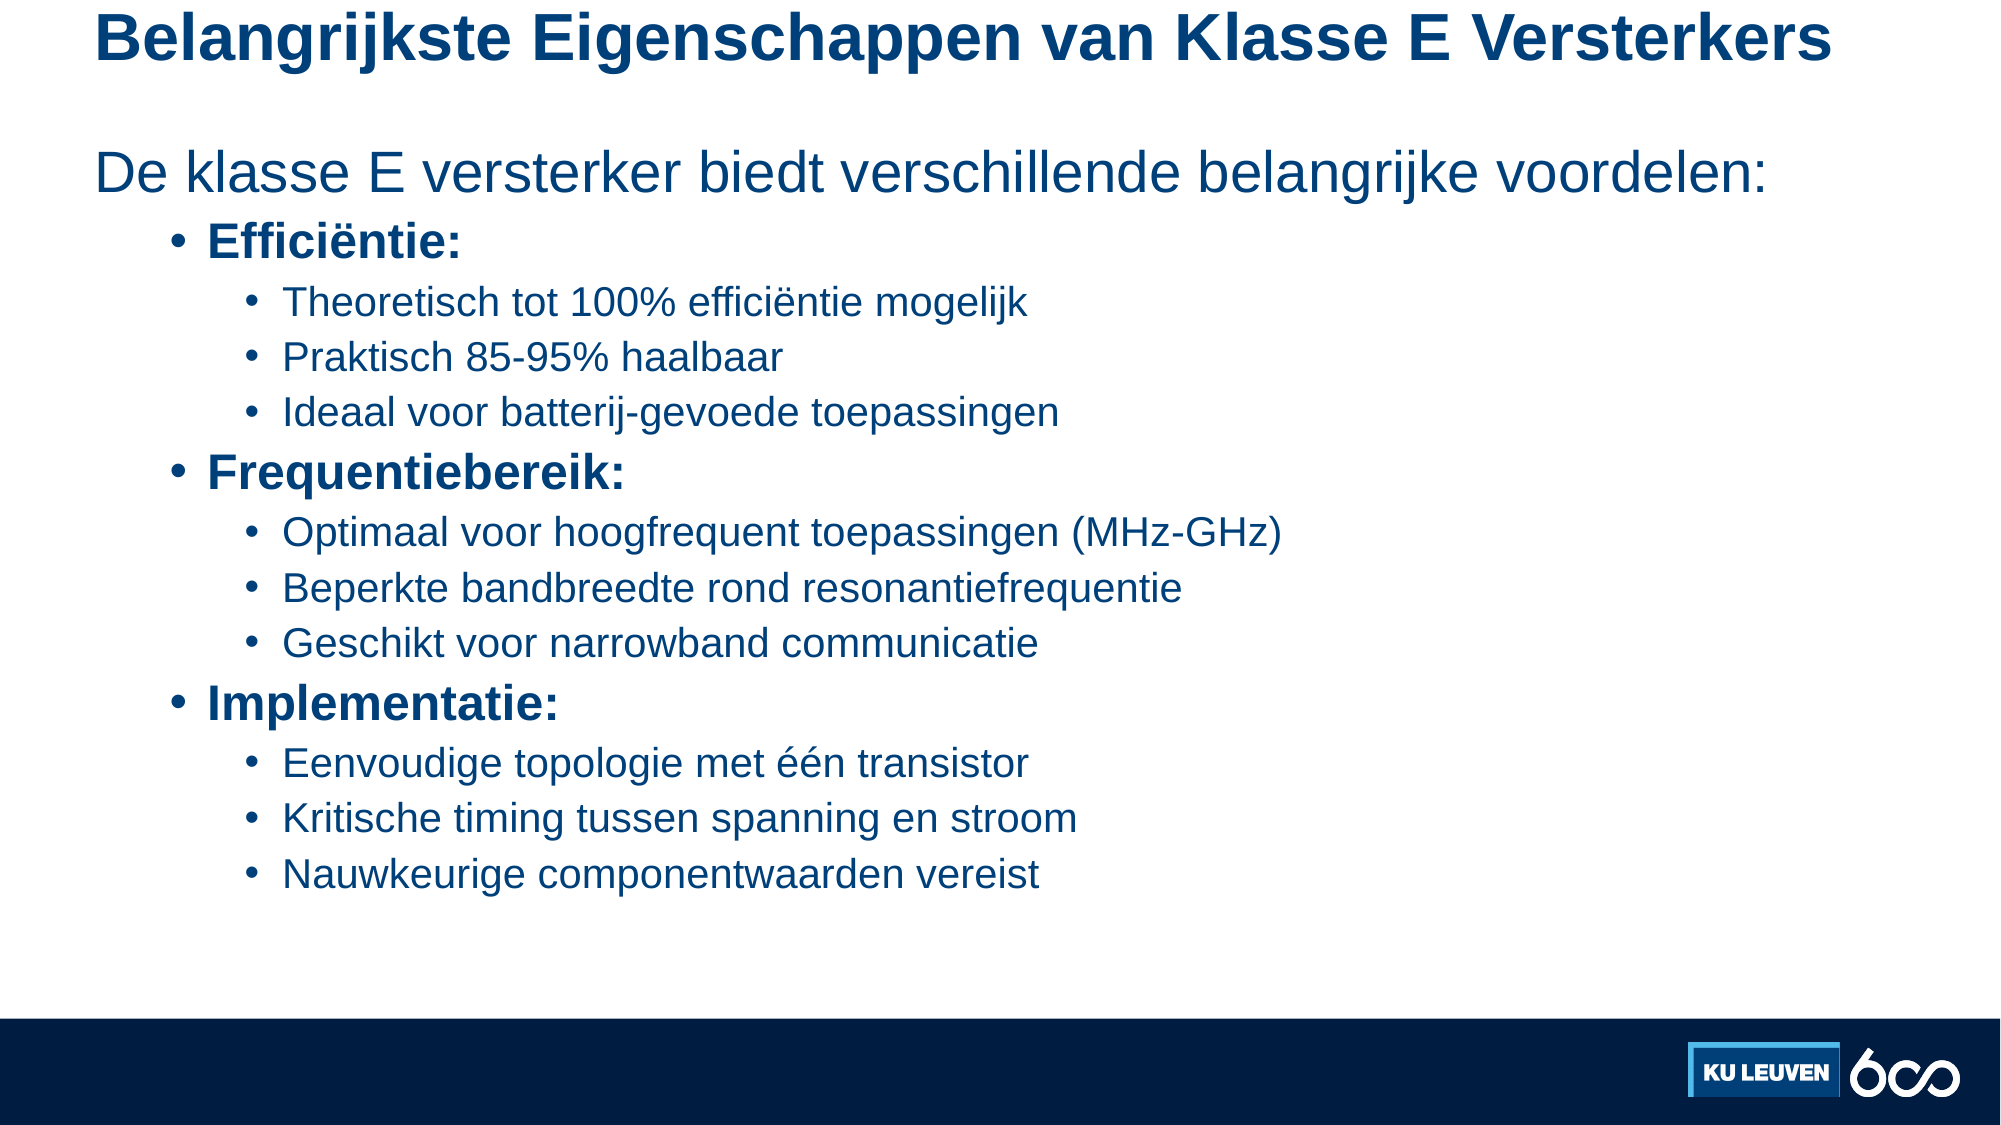

# Belangrijkste Eigenschappen van Klasse E Versterkers
De klasse E versterker biedt verschillende belangrijke voordelen:
Efficiëntie:
Theoretisch tot 100% efficiëntie mogelijk
Praktisch 85-95% haalbaar
Ideaal voor batterij-gevoede toepassingen
Frequentiebereik:
Optimaal voor hoogfrequent toepassingen (MHz-GHz)
Beperkte bandbreedte rond resonantiefrequentie
Geschikt voor narrowband communicatie
Implementatie:
Eenvoudige topologie met één transistor
Kritische timing tussen spanning en stroom
Nauwkeurige componentwaarden vereist